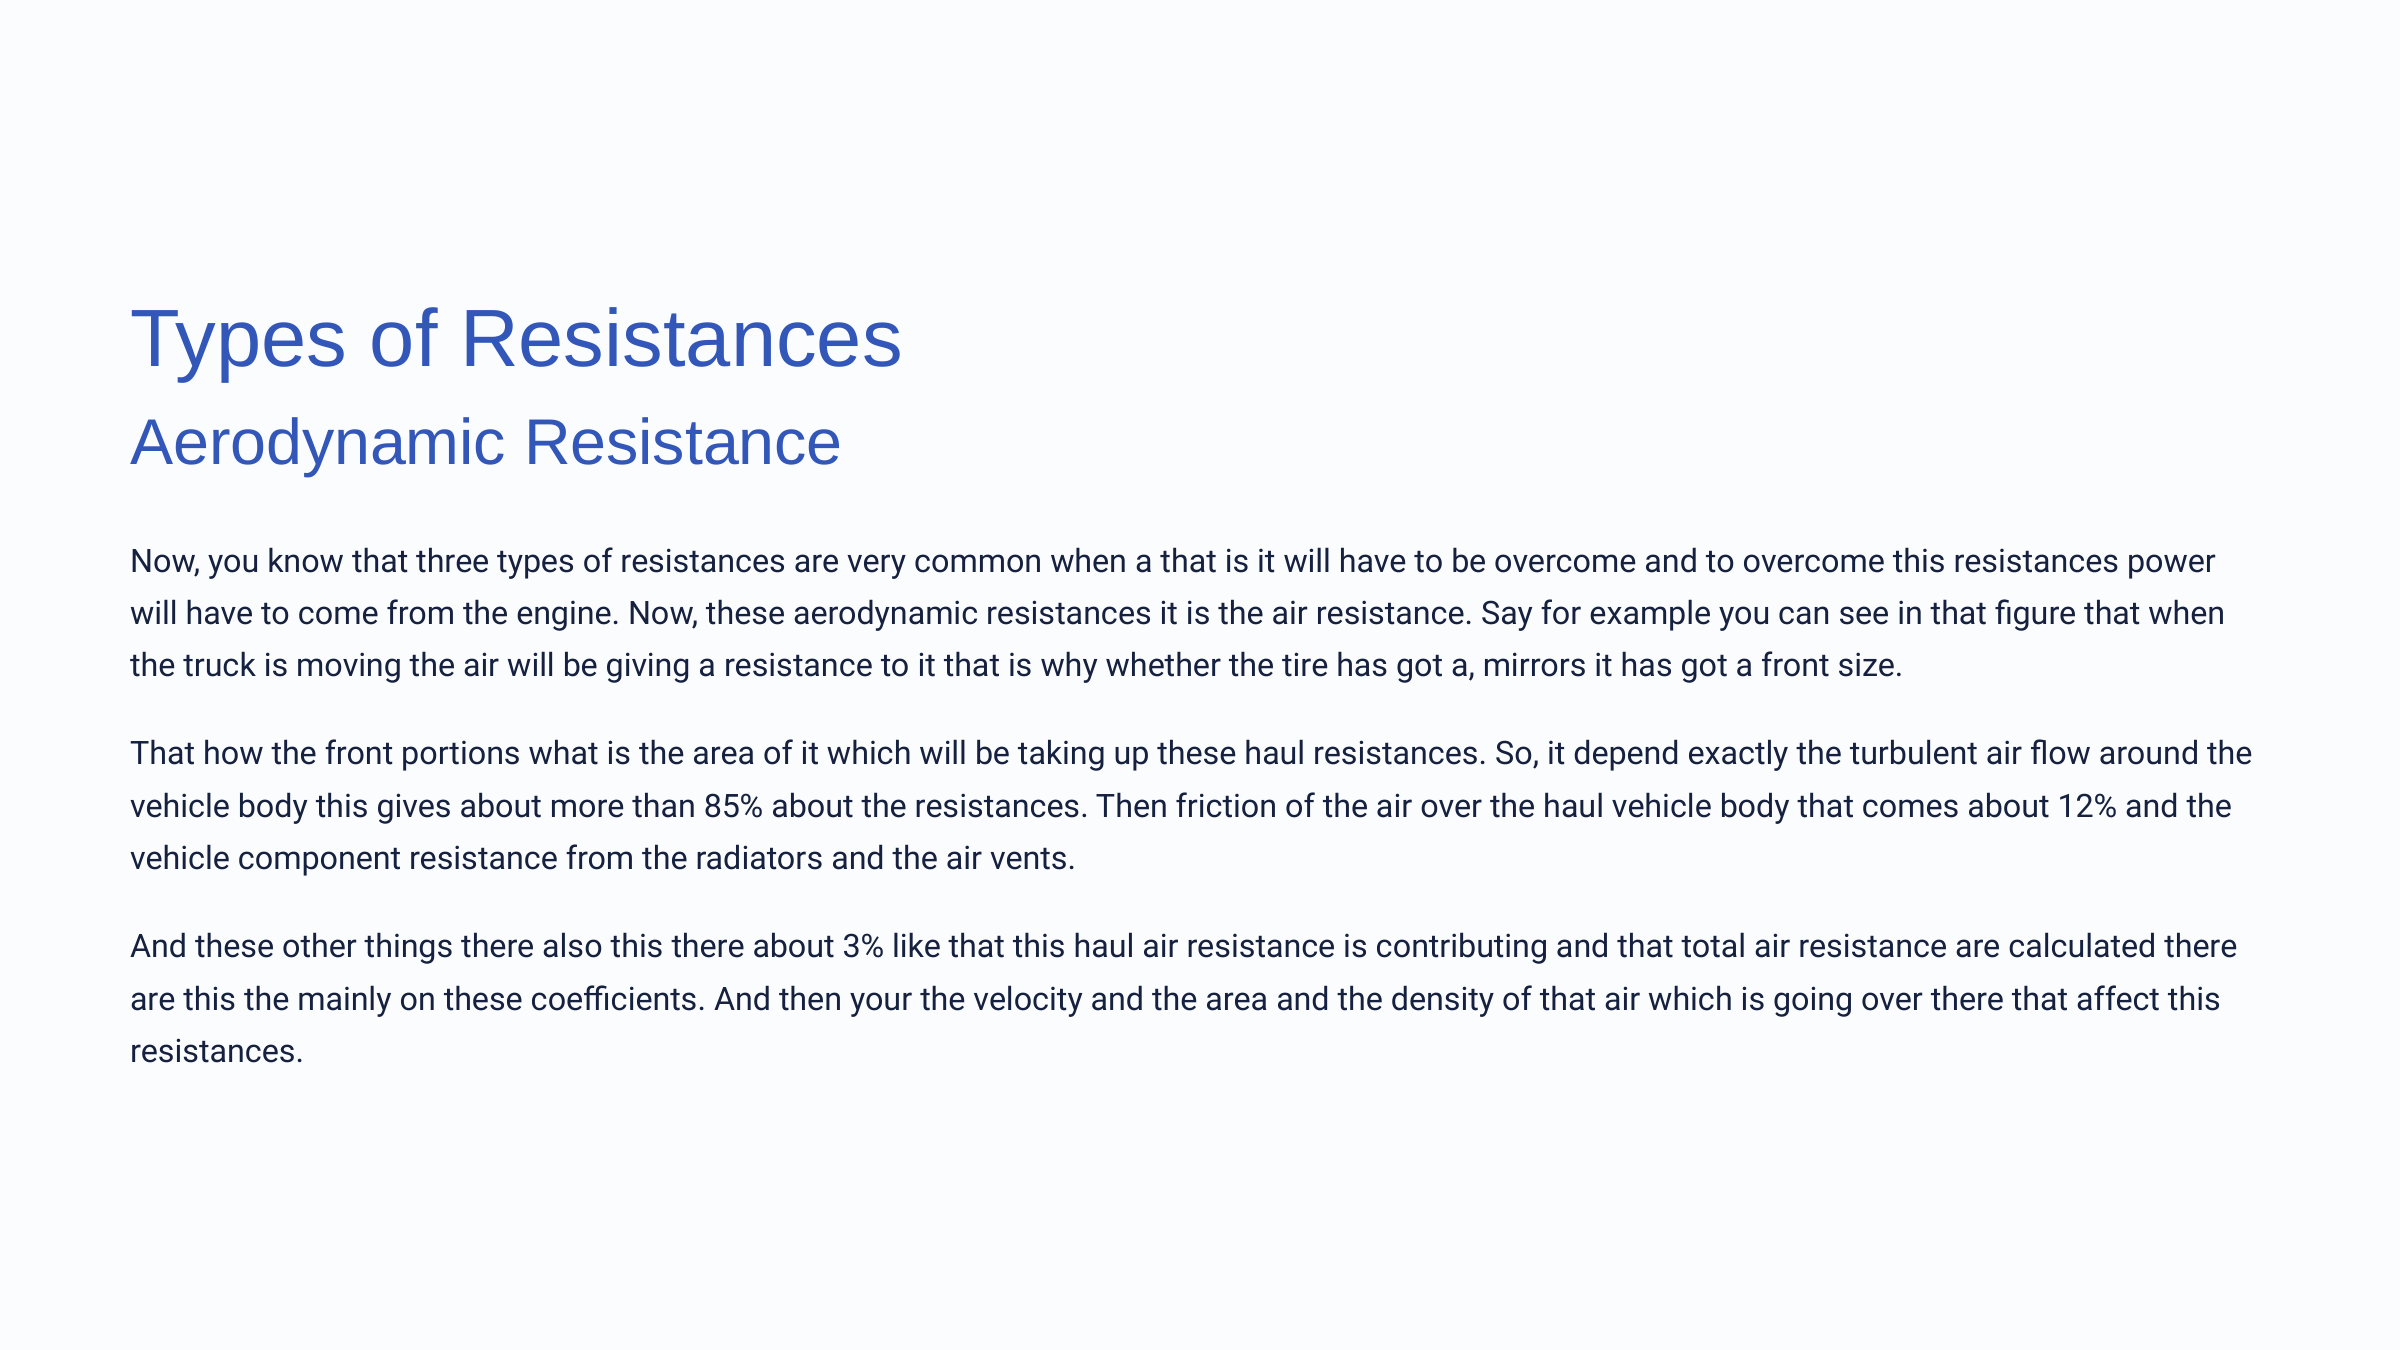

Types of Resistances
Aerodynamic Resistance
Now, you know that three types of resistances are very common when a that is it will have to be overcome and to overcome this resistances power will have to come from the engine. Now, these aerodynamic resistances it is the air resistance. Say for example you can see in that figure that when the truck is moving the air will be giving a resistance to it that is why whether the tire has got a, mirrors it has got a front size.
That how the front portions what is the area of it which will be taking up these haul resistances. So, it depend exactly the turbulent air flow around the vehicle body this gives about more than 85% about the resistances. Then friction of the air over the haul vehicle body that comes about 12% and the vehicle component resistance from the radiators and the air vents.
And these other things there also this there about 3% like that this haul air resistance is contributing and that total air resistance are calculated there are this the mainly on these coefficients. And then your the velocity and the area and the density of that air which is going over there that affect this resistances.